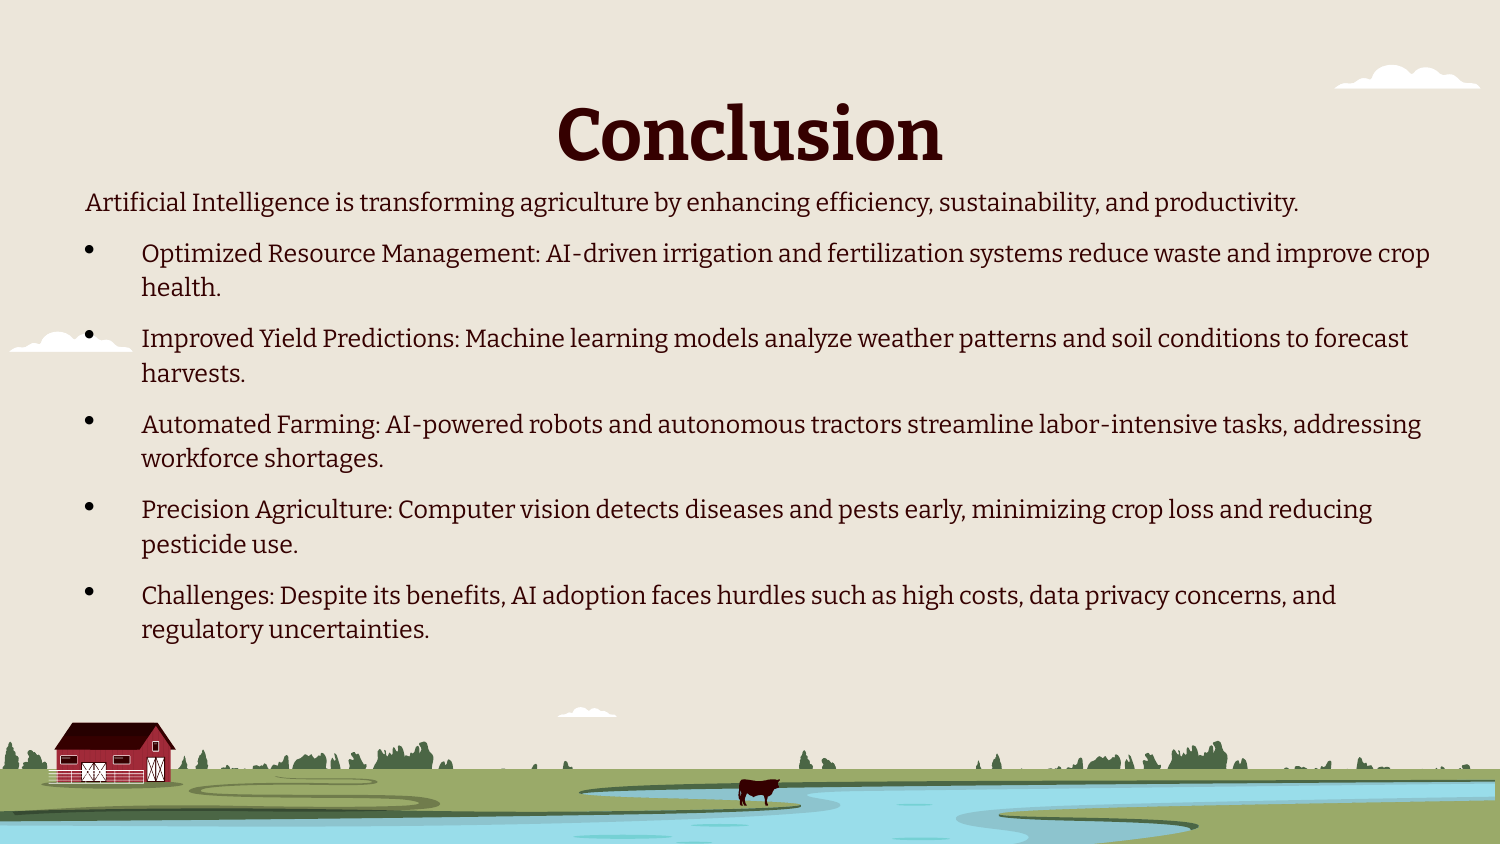

# Conclusion
Artificial Intelligence is transforming agriculture by enhancing efficiency, sustainability, and productivity.
Optimized Resource Management: AI-driven irrigation and fertilization systems reduce waste and improve crop health.
Improved Yield Predictions: Machine learning models analyze weather patterns and soil conditions to forecast harvests.
Automated Farming: AI-powered robots and autonomous tractors streamline labor-intensive tasks, addressing workforce shortages.
Precision Agriculture: Computer vision detects diseases and pests early, minimizing crop loss and reducing pesticide use.
Challenges: Despite its benefits, AI adoption faces hurdles such as high costs, data privacy concerns, and regulatory uncertainties.